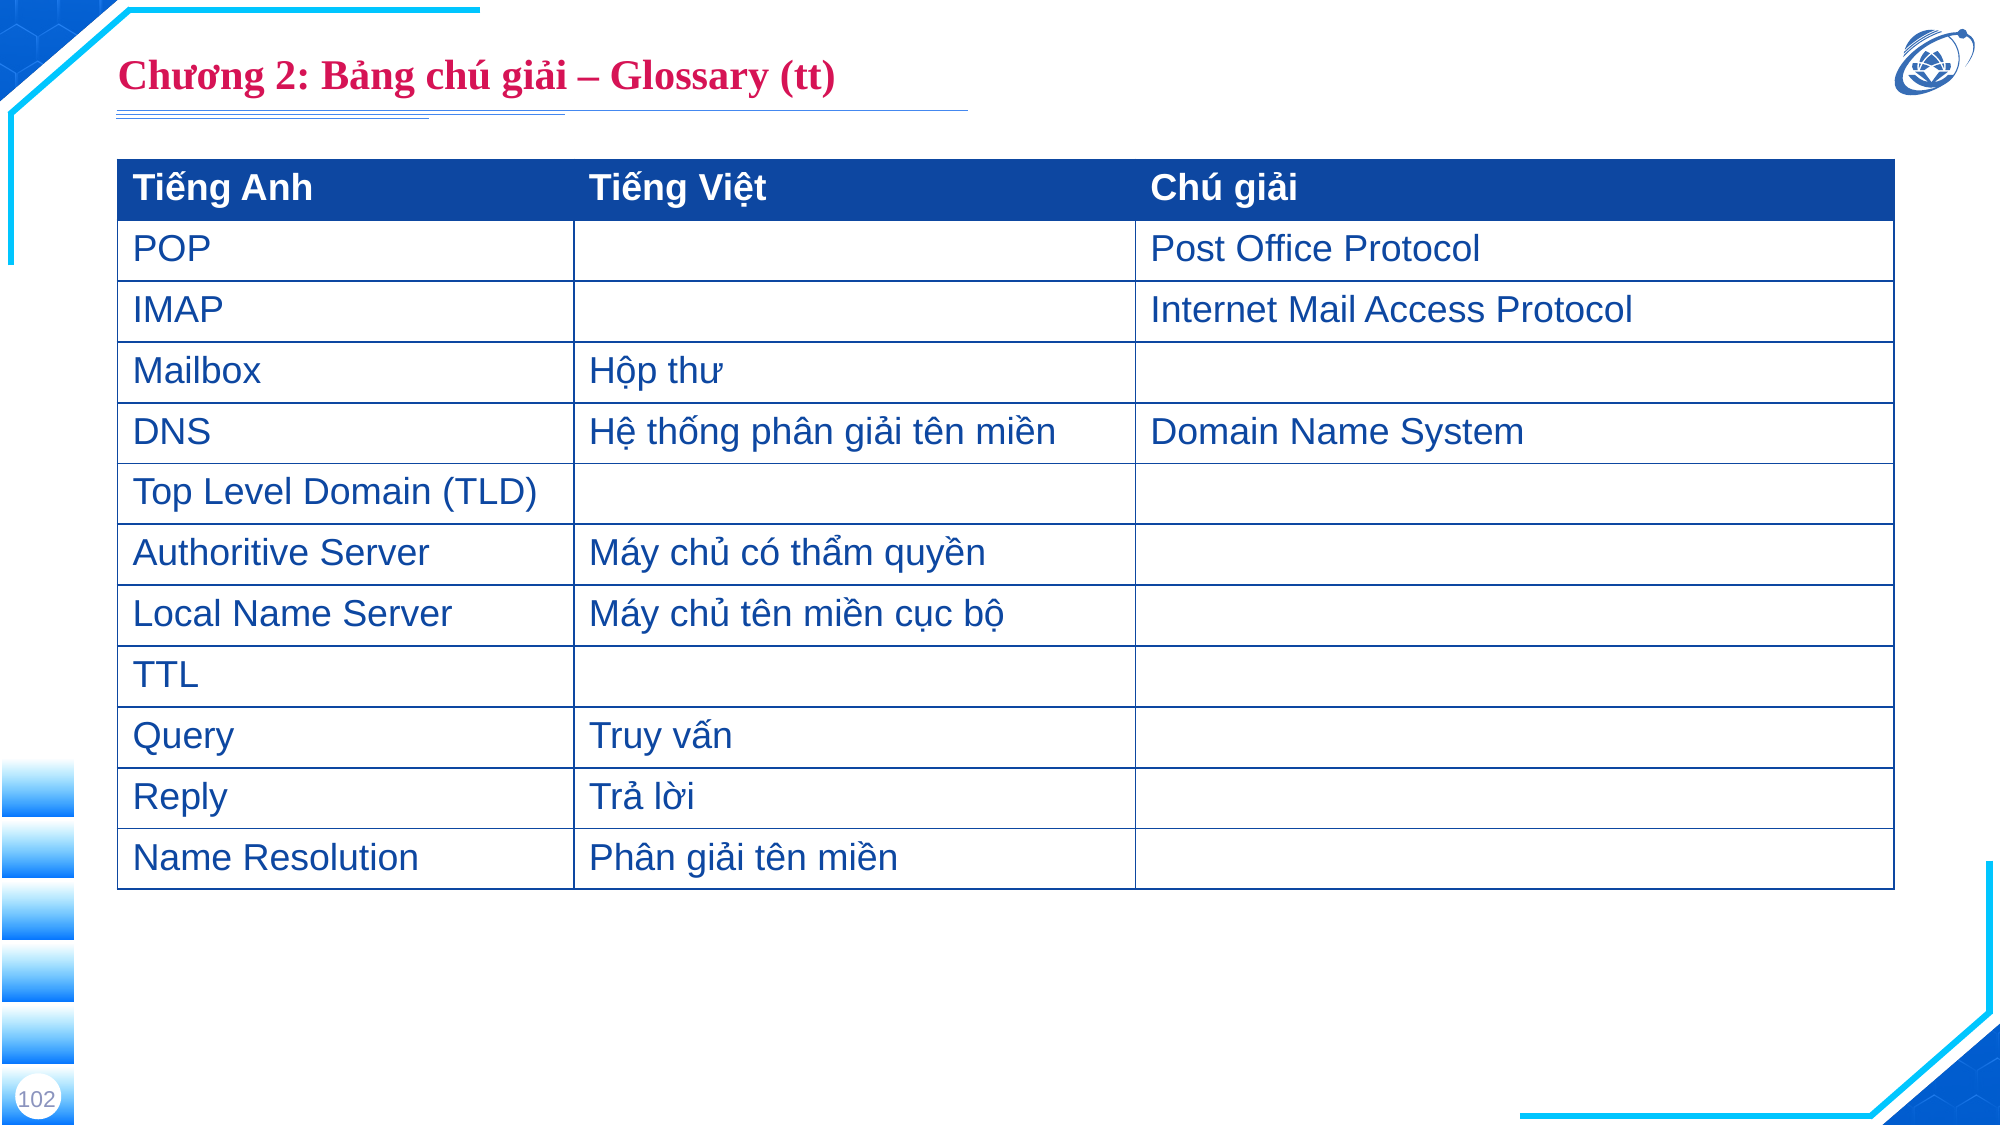

# Chương 2: Bảng chú giải – Glossary (tt)
| Tiếng Anh | Tiếng Việt | Chú giải |
| --- | --- | --- |
| POP |  | Post Office Protocol |
| IMAP |  | Internet Mail Access Protocol |
| Mailbox | Hộp thư |  |
| DNS | Hệ thống phân giải tên miền | Domain Name System |
| Top Level Domain (TLD) |  |  |
| Authoritive Server | Máy chủ có thẩm quyền |  |
| Local Name Server | Máy chủ tên miền cục bộ |  |
| TTL |  |  |
| Query | Truy vấn |  |
| Reply | Trả lời |  |
| Name Resolution | Phân giải tên miền |  |
102